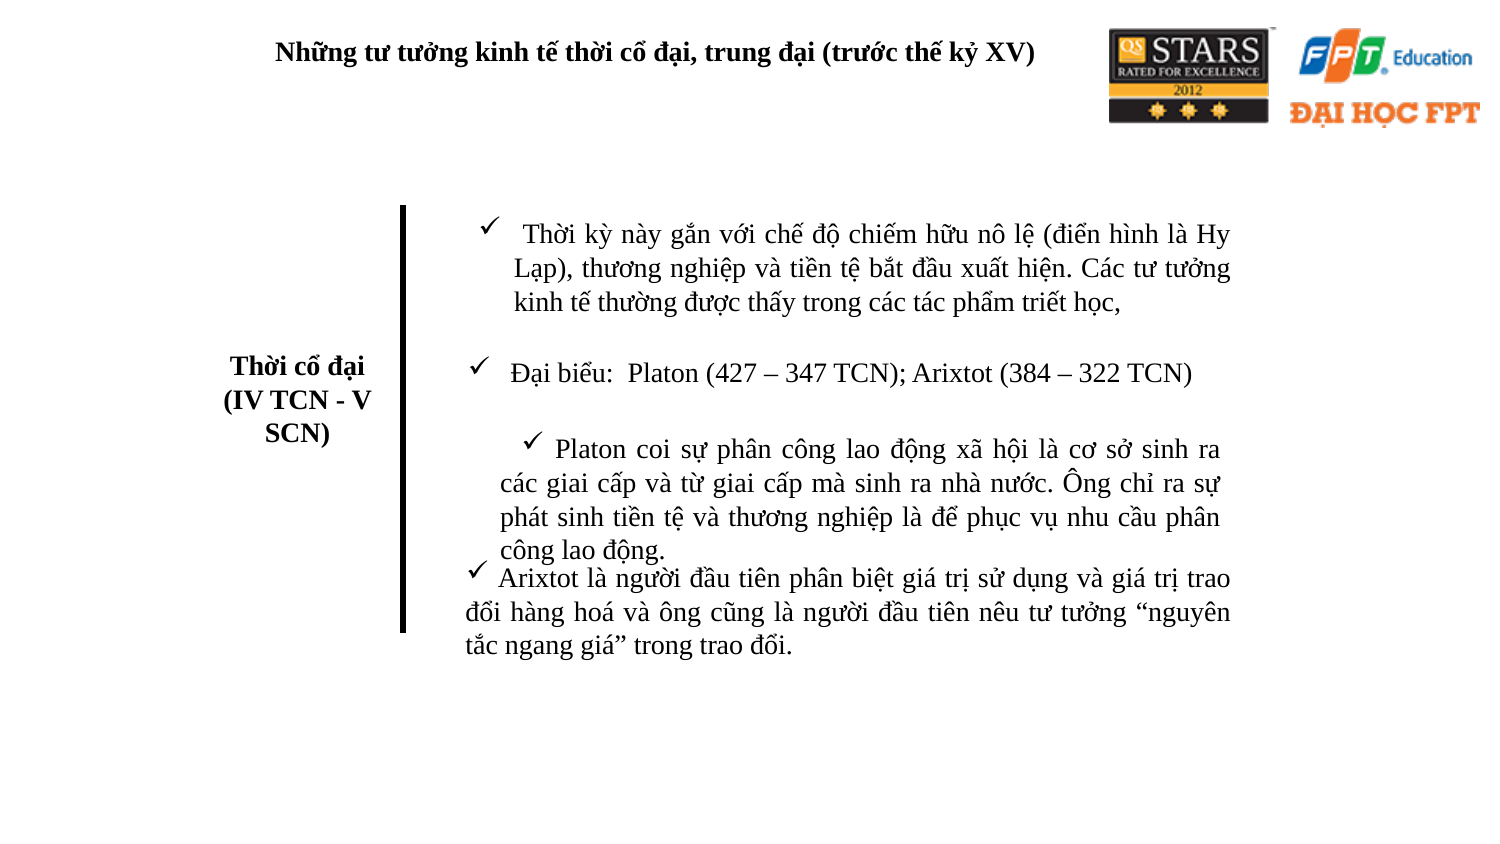

Những tư tưởng kinh tế thời cổ đại, trung đại (trước thế kỷ XV)

 Thời kỳ này gắn với chế độ chiếm hữu nô lệ (điển hình là Hy Lạp), thương nghiệp và tiền tệ bắt đầu xuất hiện. Các tư tưởng kinh tế thường được thấy trong các tác phẩm triết học,
Thời cổ đại (IV TCN - V SCN)
 Đại biểu:  Platon (427 – 347 TCN); Arixtot (384 – 322 TCN)
 Platon coi sự phân công lao động xã hội là cơ sở sinh ra các giai cấp và từ giai cấp mà sinh ra nhà nước. Ông chỉ ra sự phát sinh tiền tệ và thương nghiệp là để phục vụ nhu cầu phân công lao động.
 Arixtot là người đầu tiên phân biệt giá trị sử dụng và giá trị trao đổi hàng hoá và ông cũng là người đầu tiên nêu tư tưởng “nguyên tắc ngang giá” trong trao đổi.